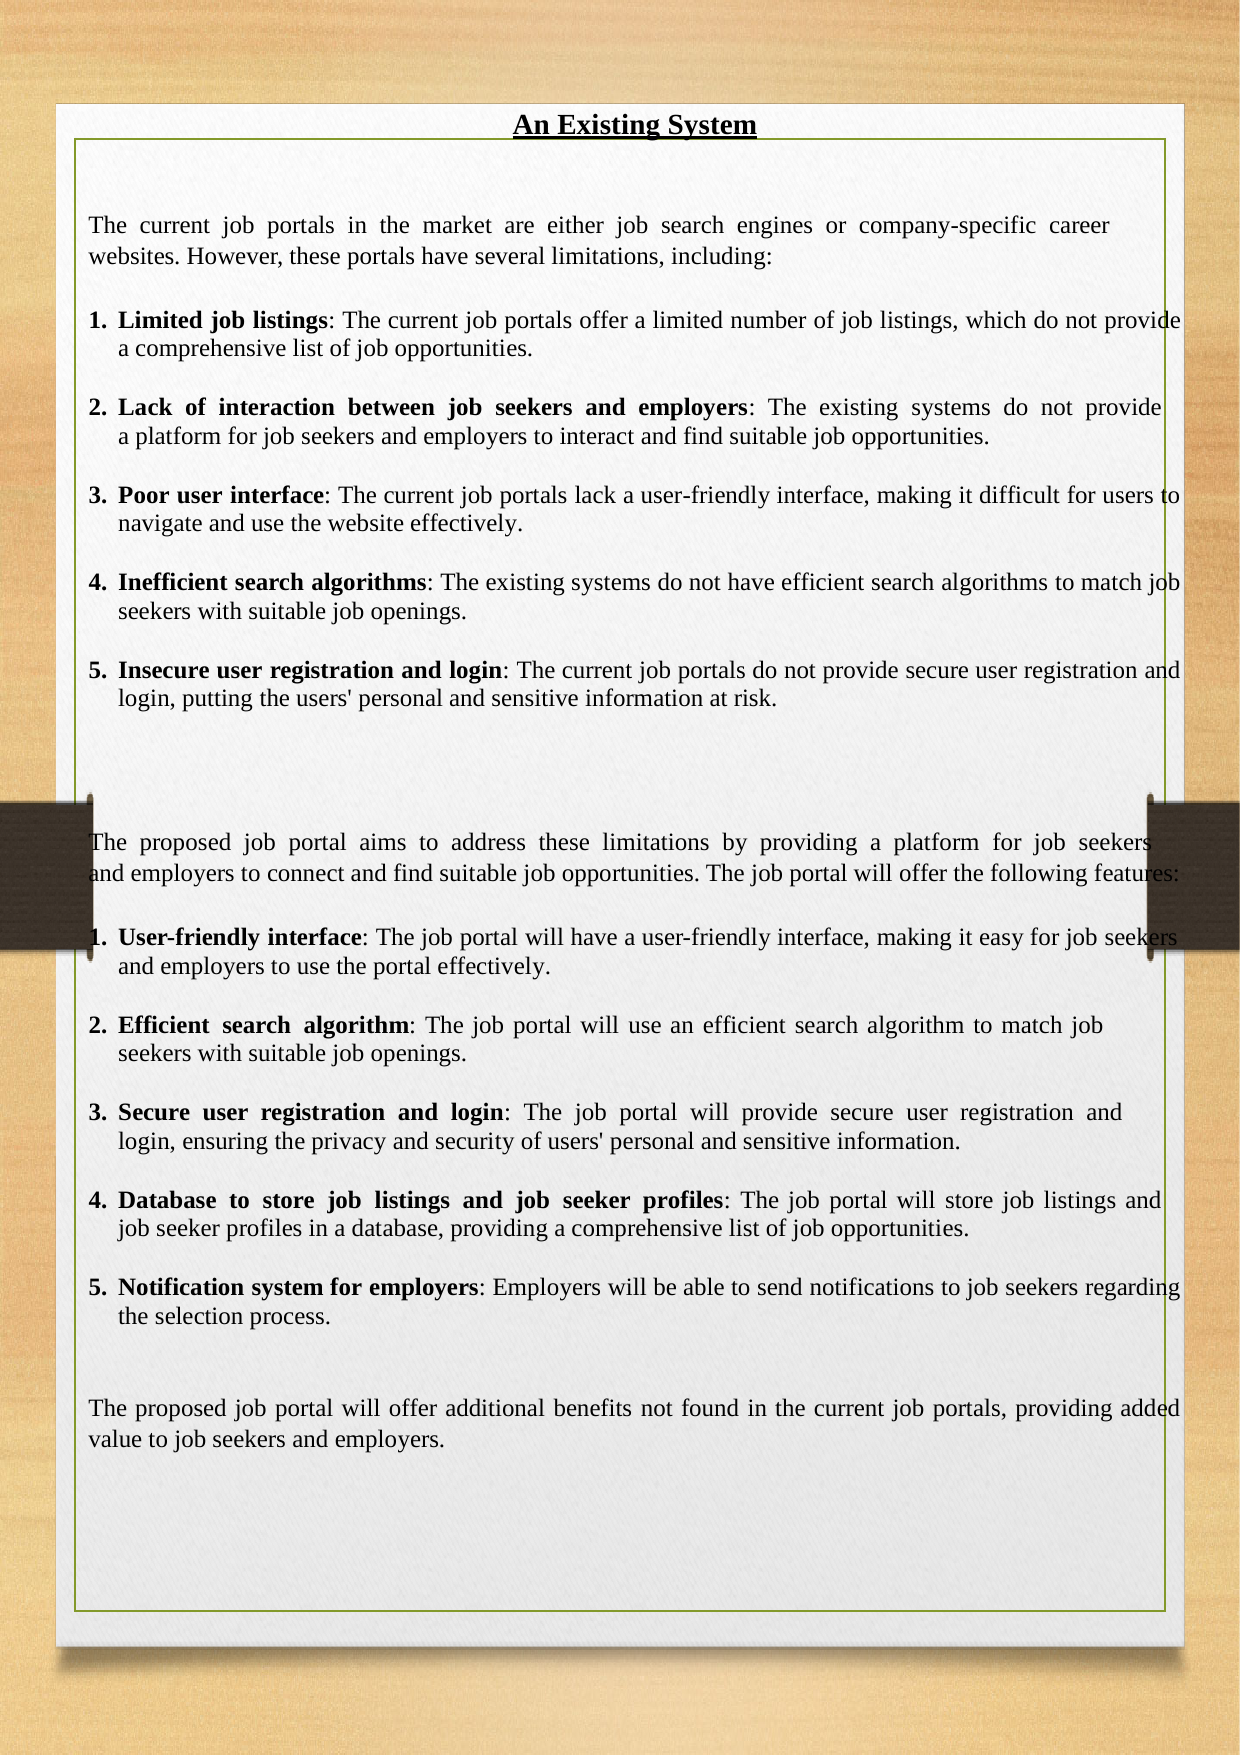

An Existing System

The  current  job  portals  in  the  market  are  either  job  search  engines  or  company-specific  career  websites. However, these portals have several limitations, including:

Limited job listings: The current job portals offer a limited number of job listings, which do not provide a comprehensive list of job opportunities.

Lack  of  interaction  between  job  seekers  and  employers:  The  existing  systems  do  not  provide  a platform for job seekers and employers to interact and find suitable job opportunities.

Poor user interface: The current job portals lack a user-friendly interface, making it difficult for users to navigate and use the website effectively.

Inefficient search algorithms: The existing systems do not have efficient search algorithms to match job seekers with suitable job openings.

Insecure user registration and login: The current job portals do not provide secure user registration and login, putting the users' personal and sensitive information at risk.
The  proposed  job  portal  aims  to  address  these  limitations  by  providing  a  platform  for  job  seekers  and employers to connect and find suitable job opportunities. The job portal will offer the following features:

User-friendly interface: The job portal will have a user-friendly interface, making it easy for job seekers and employers to use the portal effectively.

Efficient  search  algorithm: The job portal will use an efficient search algorithm to match job seekers with suitable job openings.

Secure  user  registration  and  login:  The  job  portal  will  provide  secure  user  registration  and  login, ensuring the privacy and security of users' personal and sensitive information.

Database  to  store  job  listings  and  job  seeker  profiles: The job portal will store job listings and job seeker profiles in a database, providing a comprehensive list of job opportunities.

Notification system for employers: Employers will be able to send notifications to job seekers regarding the selection process.

The proposed job portal will offer additional benefits not found in the current job portals, providing added value to job seekers and employers.